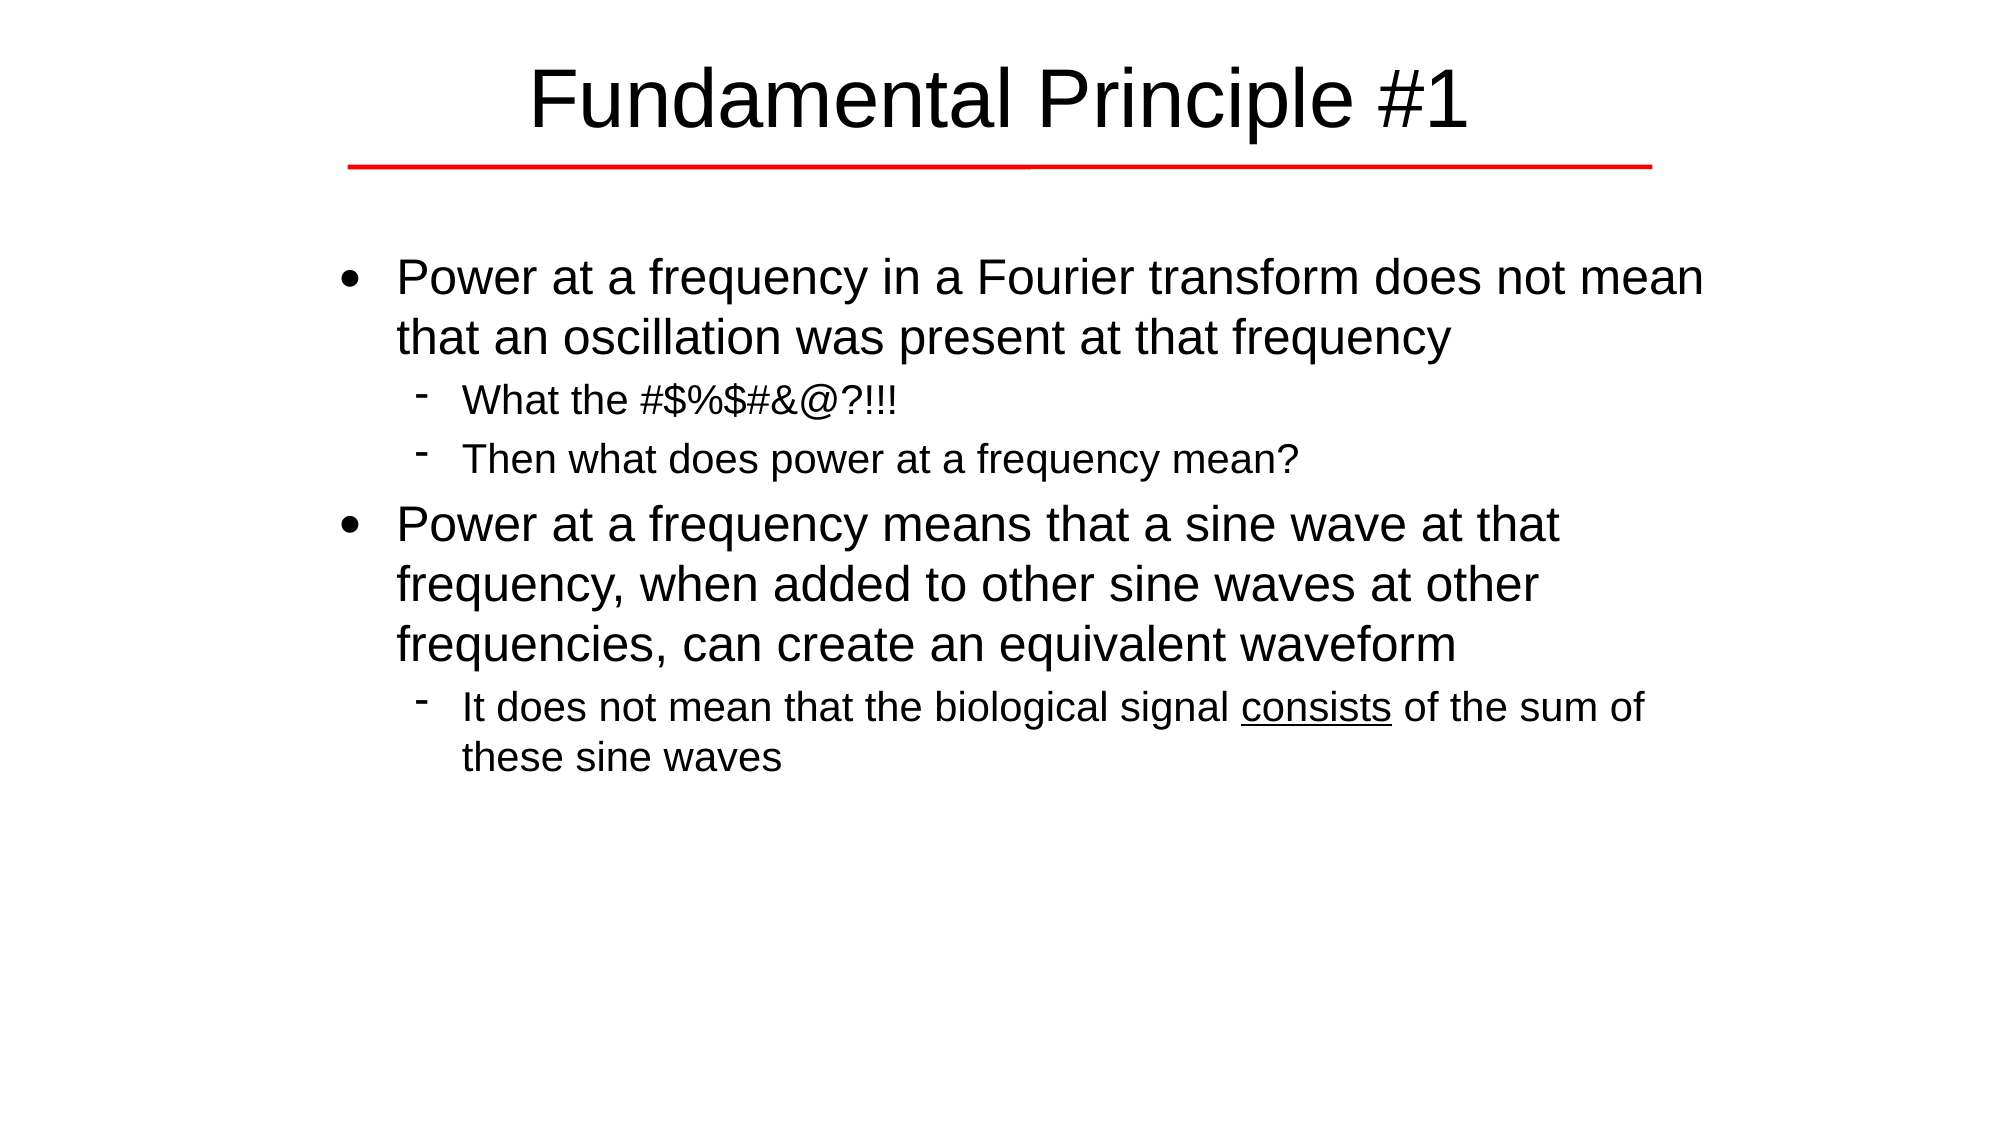

# Fundamental Principle #1

Power at a frequency in a Fourier transform does not mean that an oscillation was present at that frequency
What the #$%$#&@?!!!
Then what does power at a frequency mean?
Power at a frequency means that a sine wave at that frequency, when added to other sine waves at other frequencies, can create an equivalent waveform
It does not mean that the biological signal consists of the sum of these sine waves